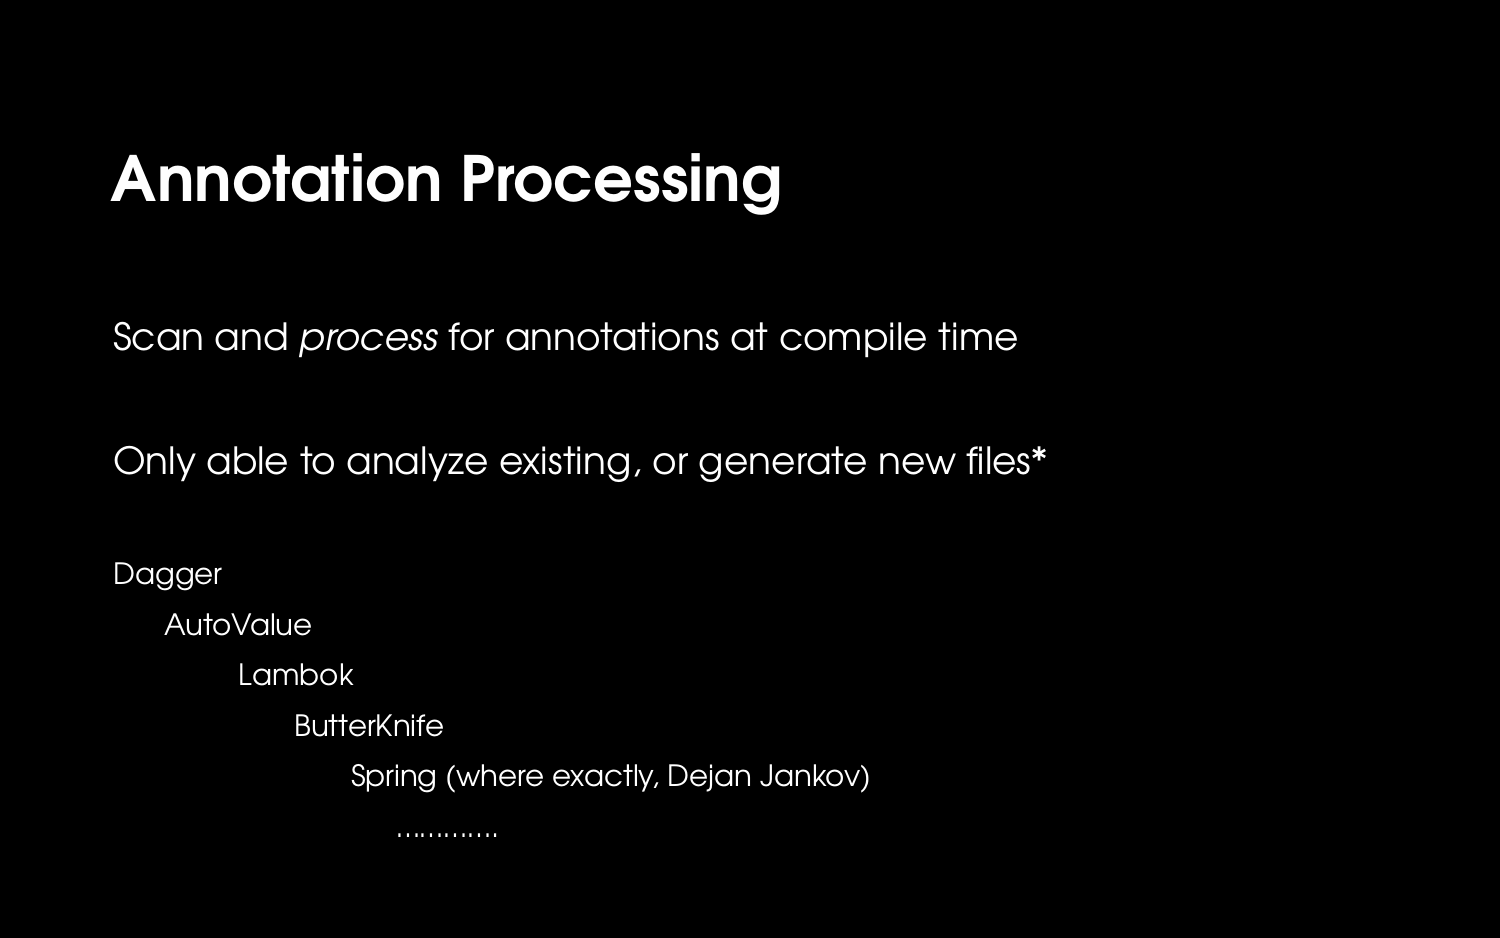

Annotation Processing
Scan and process for annotations at compile time

Only able to analyze existing, or generate new files*
Dagger
AutoValue
Lambok
ButterKnife
Spring (where exactly, Dejan Jankov)
………….